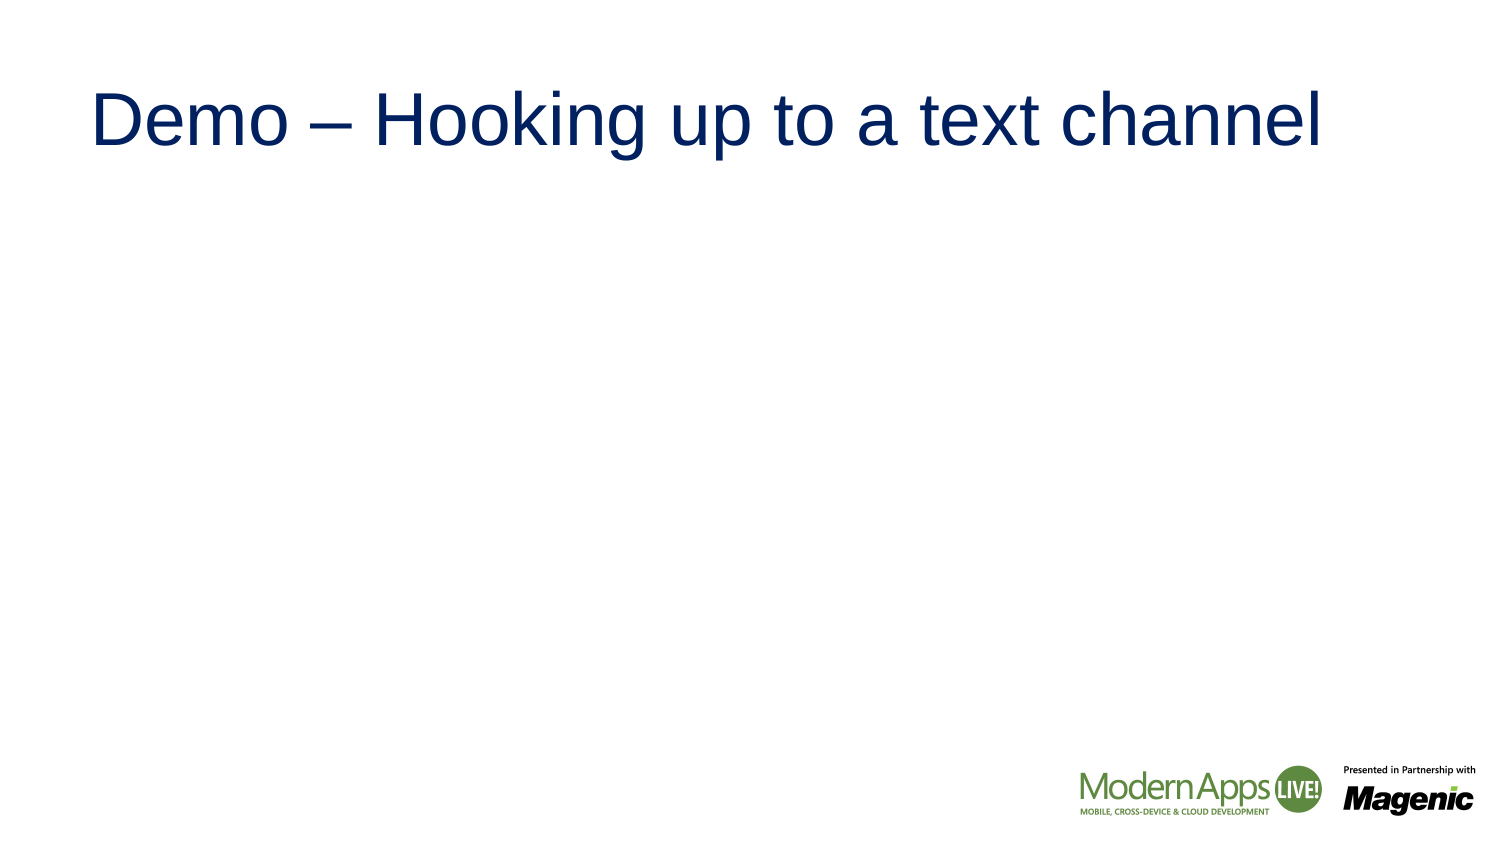

# Demo – Hooking up to a text channel